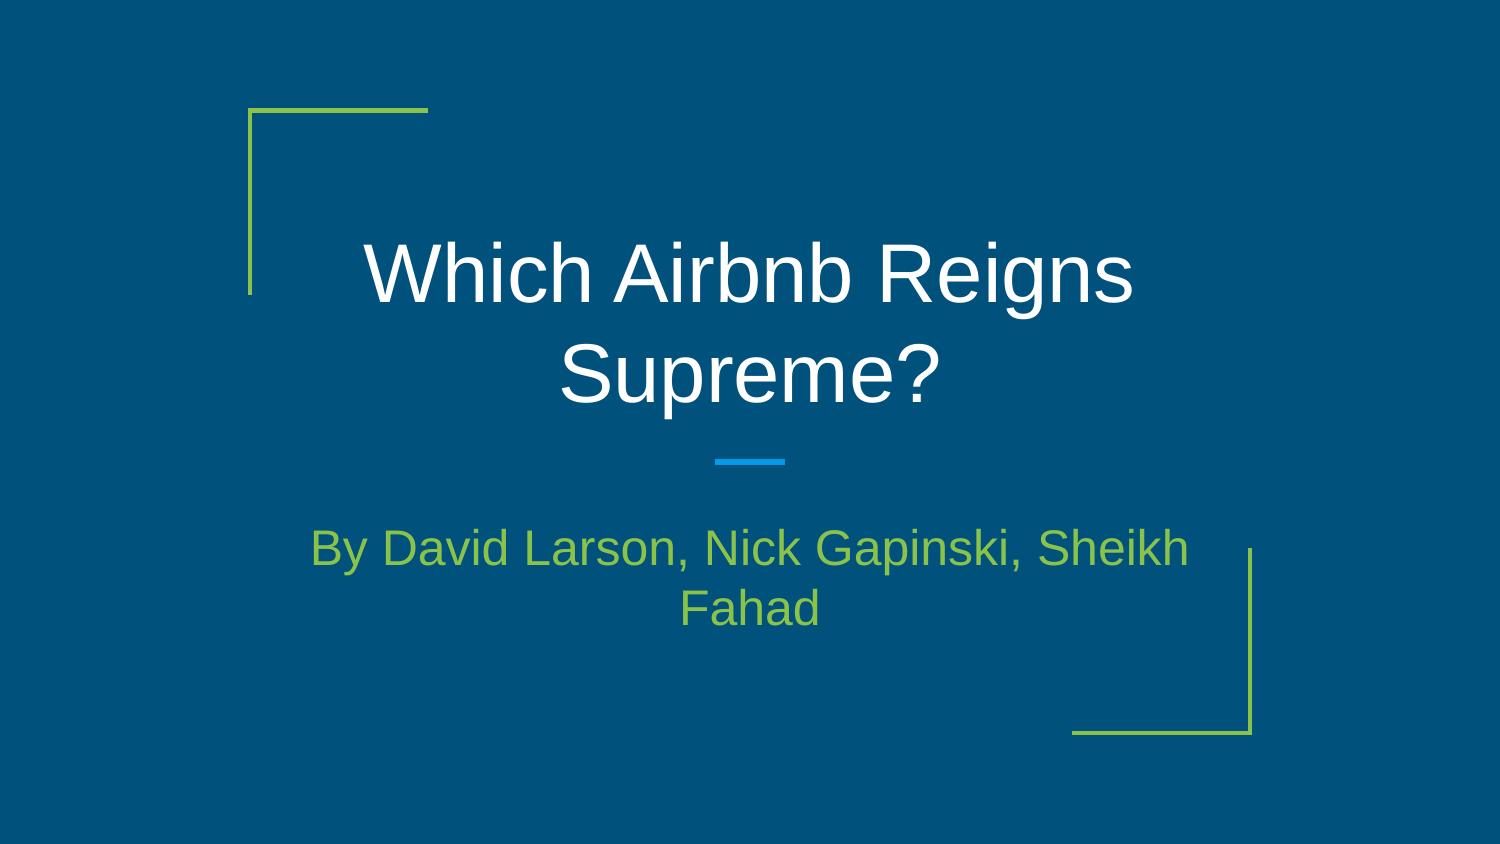

# Which Airbnb Reigns Supreme?
By David Larson, Nick Gapinski, Sheikh Fahad